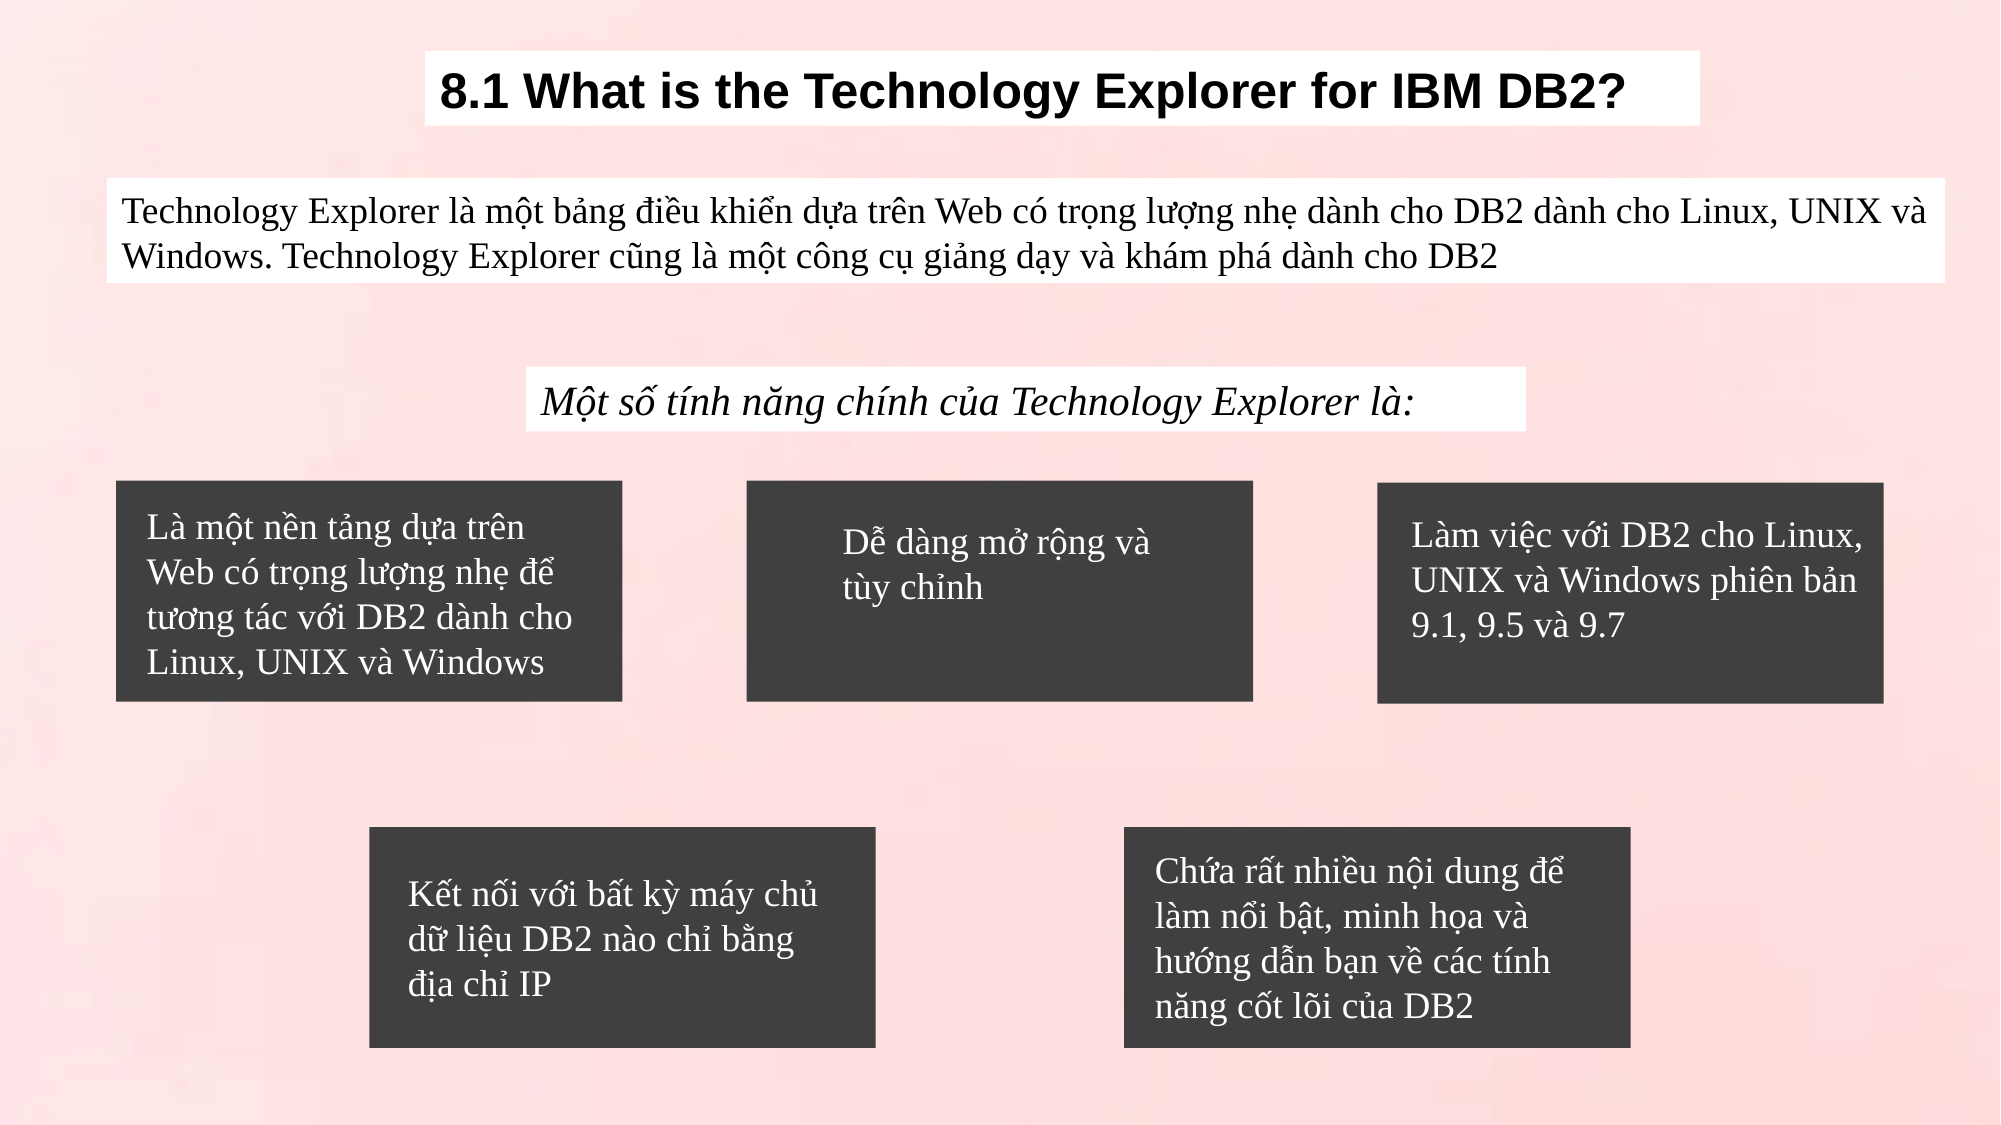

8.1 What is the Technology Explorer for IBM DB2?
Technology Explorer là một bảng điều khiển dựa trên Web có trọng lượng nhẹ dành cho DB2 dành cho Linux, UNIX và Windows. Technology Explorer cũng là một công cụ giảng dạy và khám phá dành cho DB2
Một số tính năng chính của Technology Explorer là:

Là một nền tảng dựa trên Web có trọng lượng nhẹ để tương tác với DB2 dành cho Linux, UNIX và Windows
Làm việc với DB2 cho Linux, UNIX và Windows phiên bản 9.1, 9.5 và 9.7
Dễ dàng mở rộng và tùy chỉnh

Chứa rất nhiều nội dung để làm nổi bật, minh họa và hướng dẫn bạn về các tính năng cốt lõi của DB2
Kết nối với bất kỳ máy chủ dữ liệu DB2 nào chỉ bằng địa chỉ IP